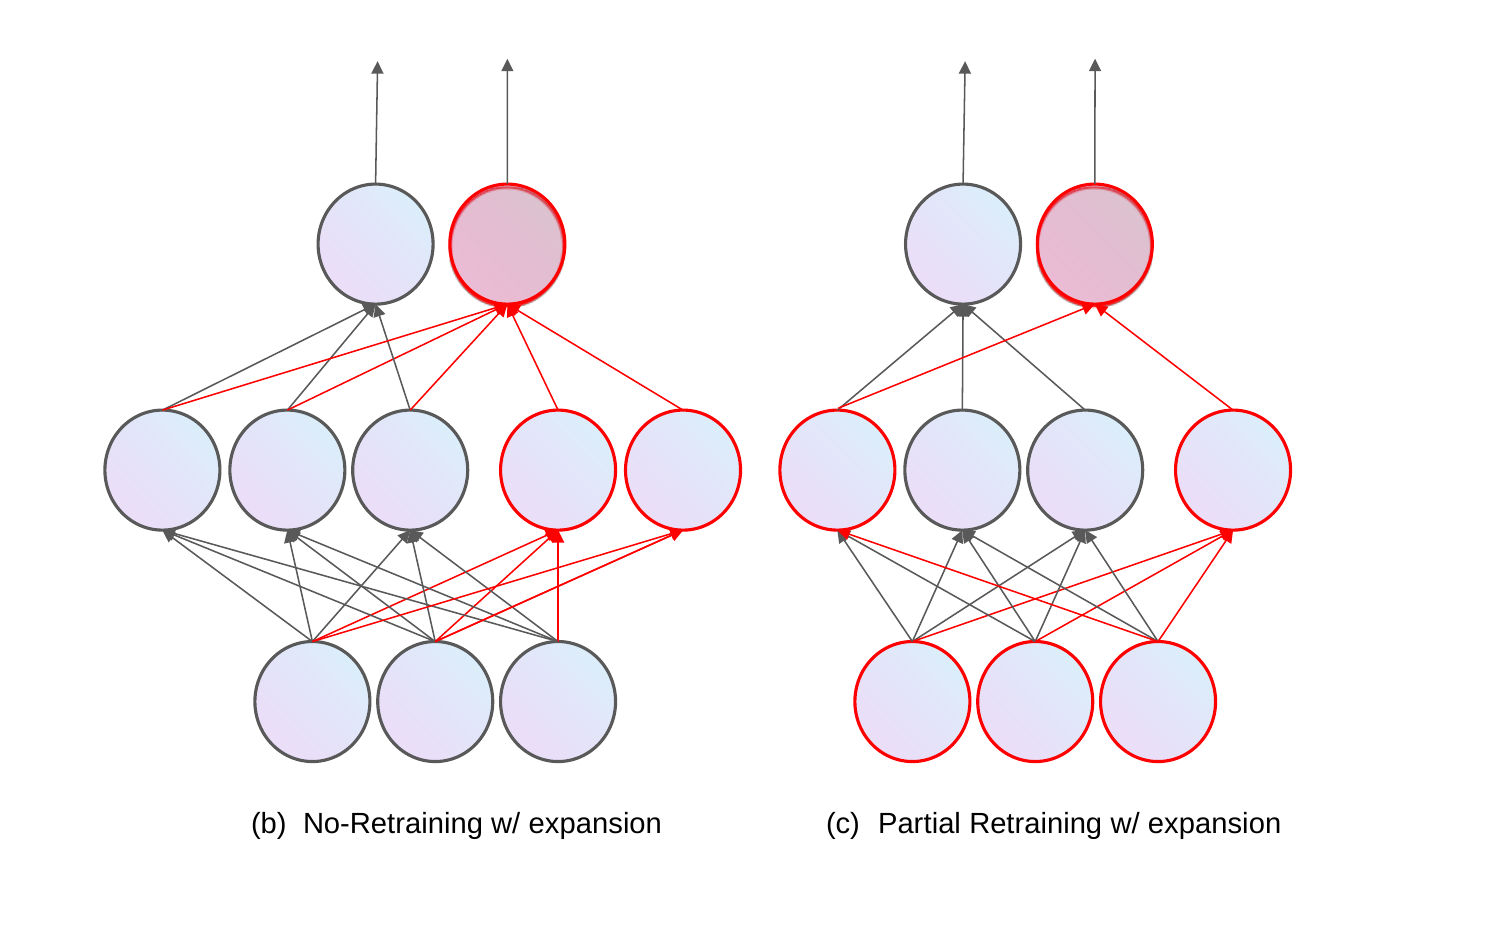

Partial Retraining w/ expansion
No-Retraining w/ expansion